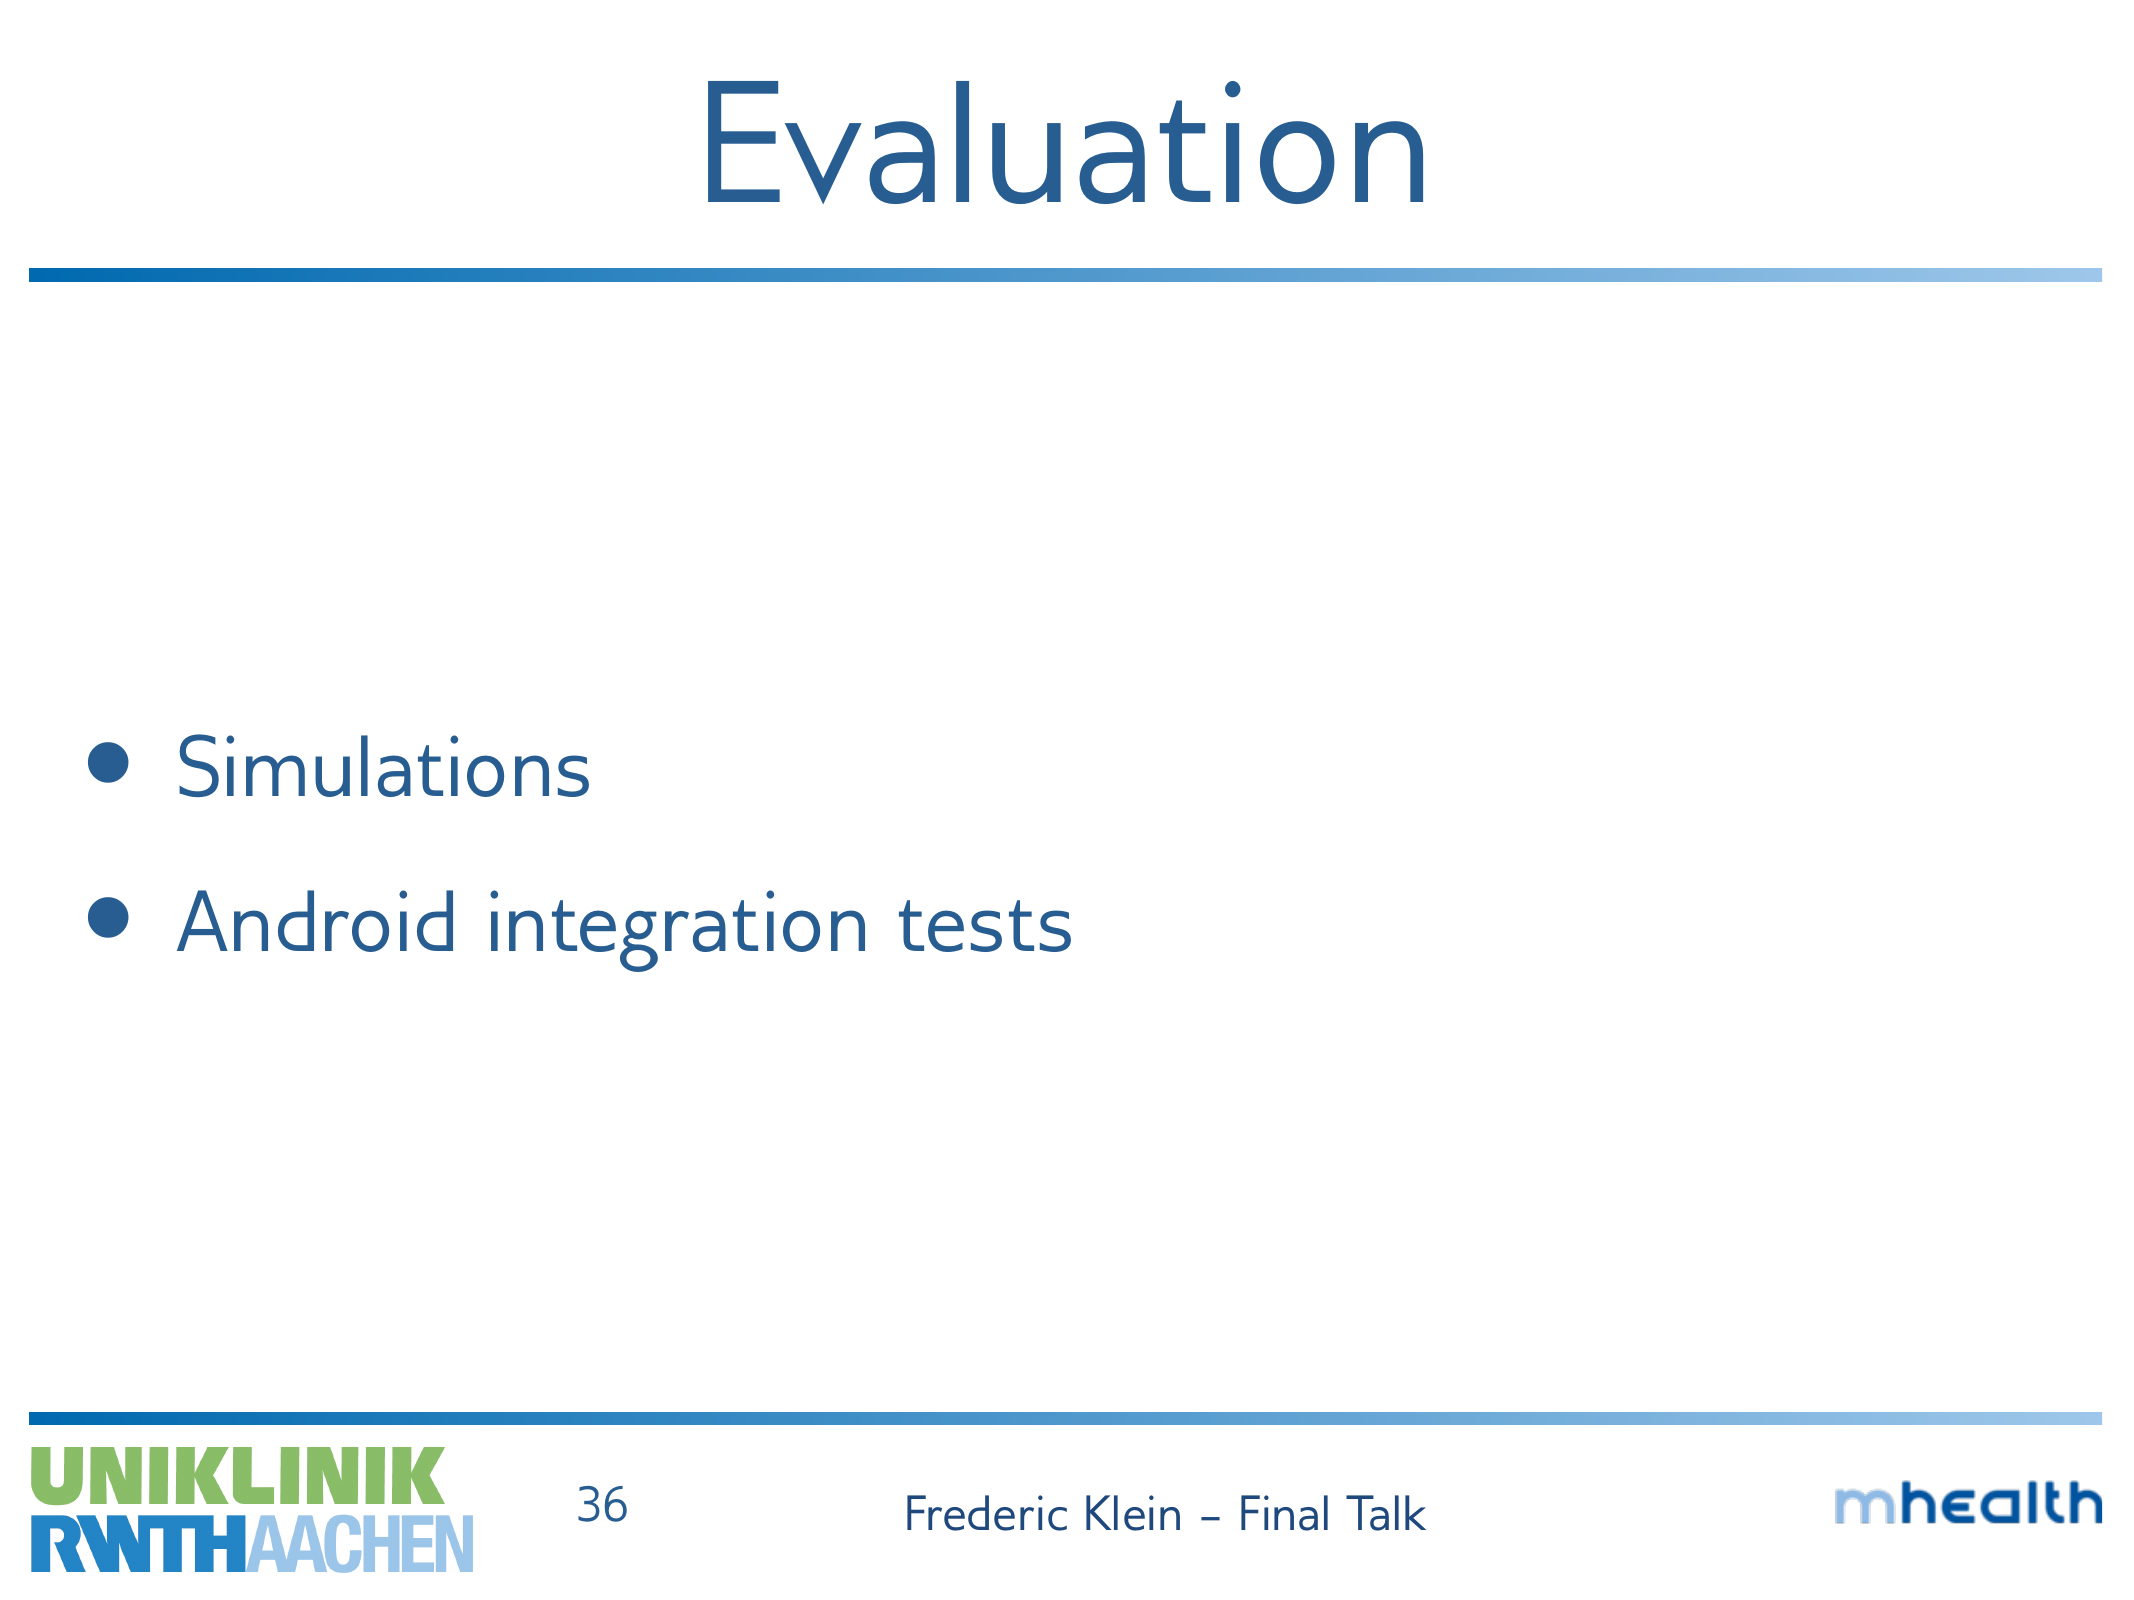

# Evaluation
Simulations
Android integration tests
Frederic Klein – Final Talk
36